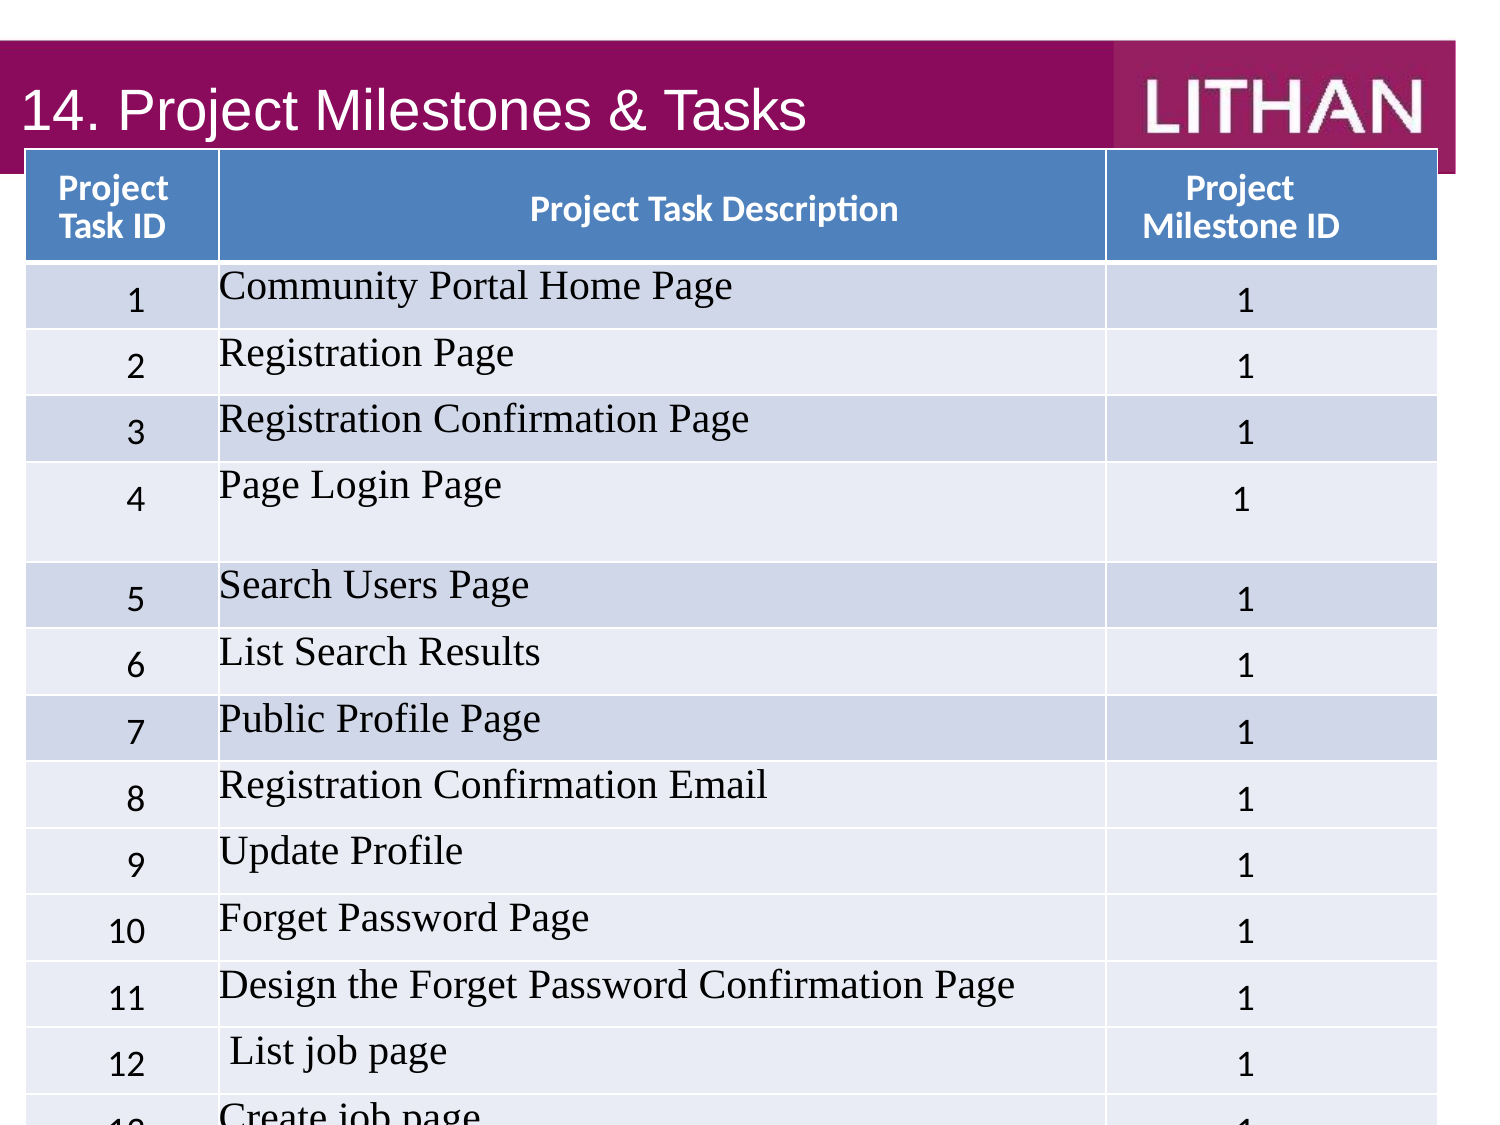

# 14. Project Milestones & Tasks
| Project Task ID | Project Task Description | Project Milestone ID |
| --- | --- | --- |
| 1 | Community Portal Home Page | 1 |
| 2 | Registration Page | 1 |
| 3 | Registration Confirmation Page | 1 |
| 4 | Page Login Page | 1 |
| 5 | Search Users Page | 1 |
| 6 | List Search Results | 1 |
| 7 | Public Profile Page | 1 |
| 8 | Registration Confirmation Email | 1 |
| 9 | Update Profile | 1 |
| 10 | Forget Password Page | 1 |
| 11 | Design the Forget Password Confirmation Page | 1 |
| 12 | List job page | 1 |
| 13 | Create job page | 1 |